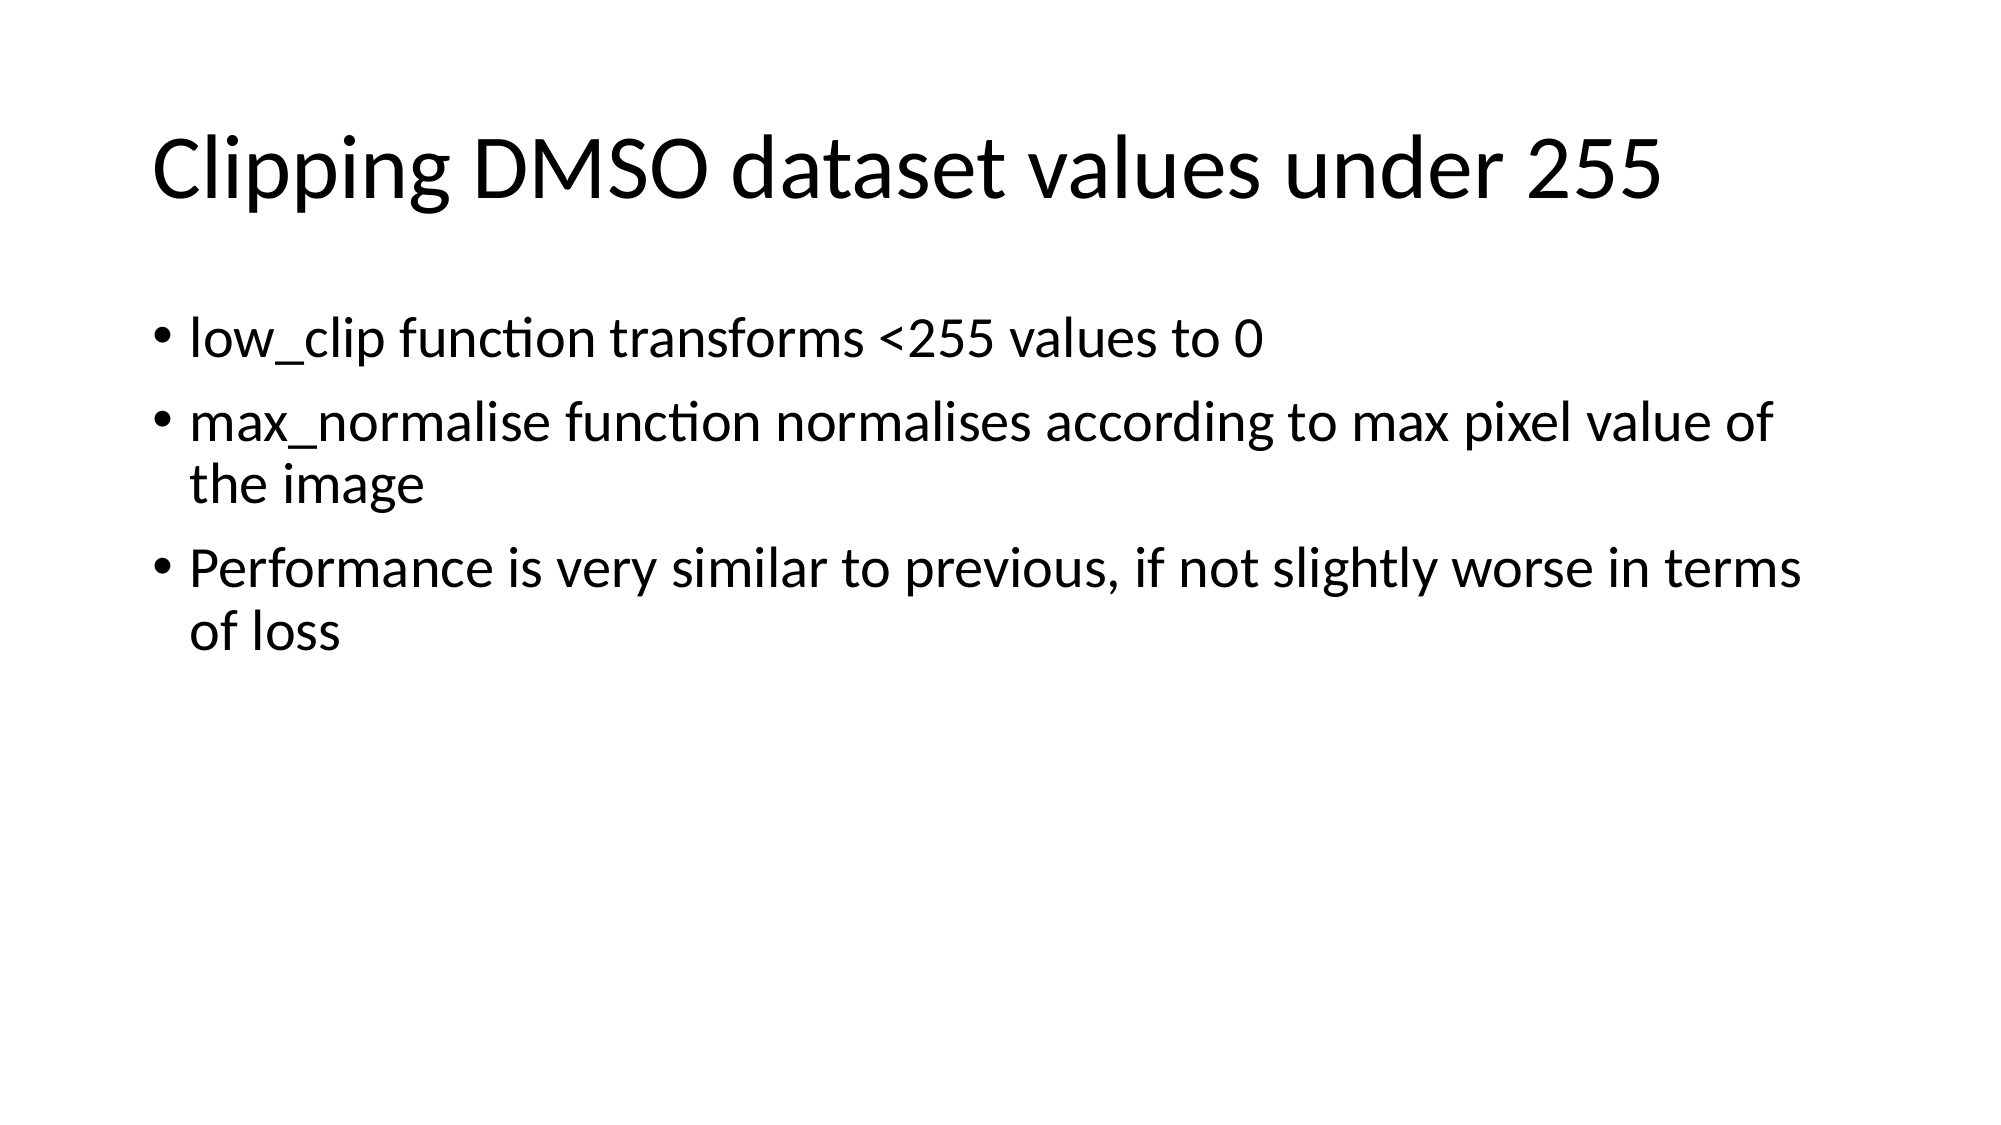

# Clipping DMSO dataset values under 255
low_clip function transforms <255 values to 0
max_normalise function normalises according to max pixel value of the image
Performance is very similar to previous, if not slightly worse in terms of loss